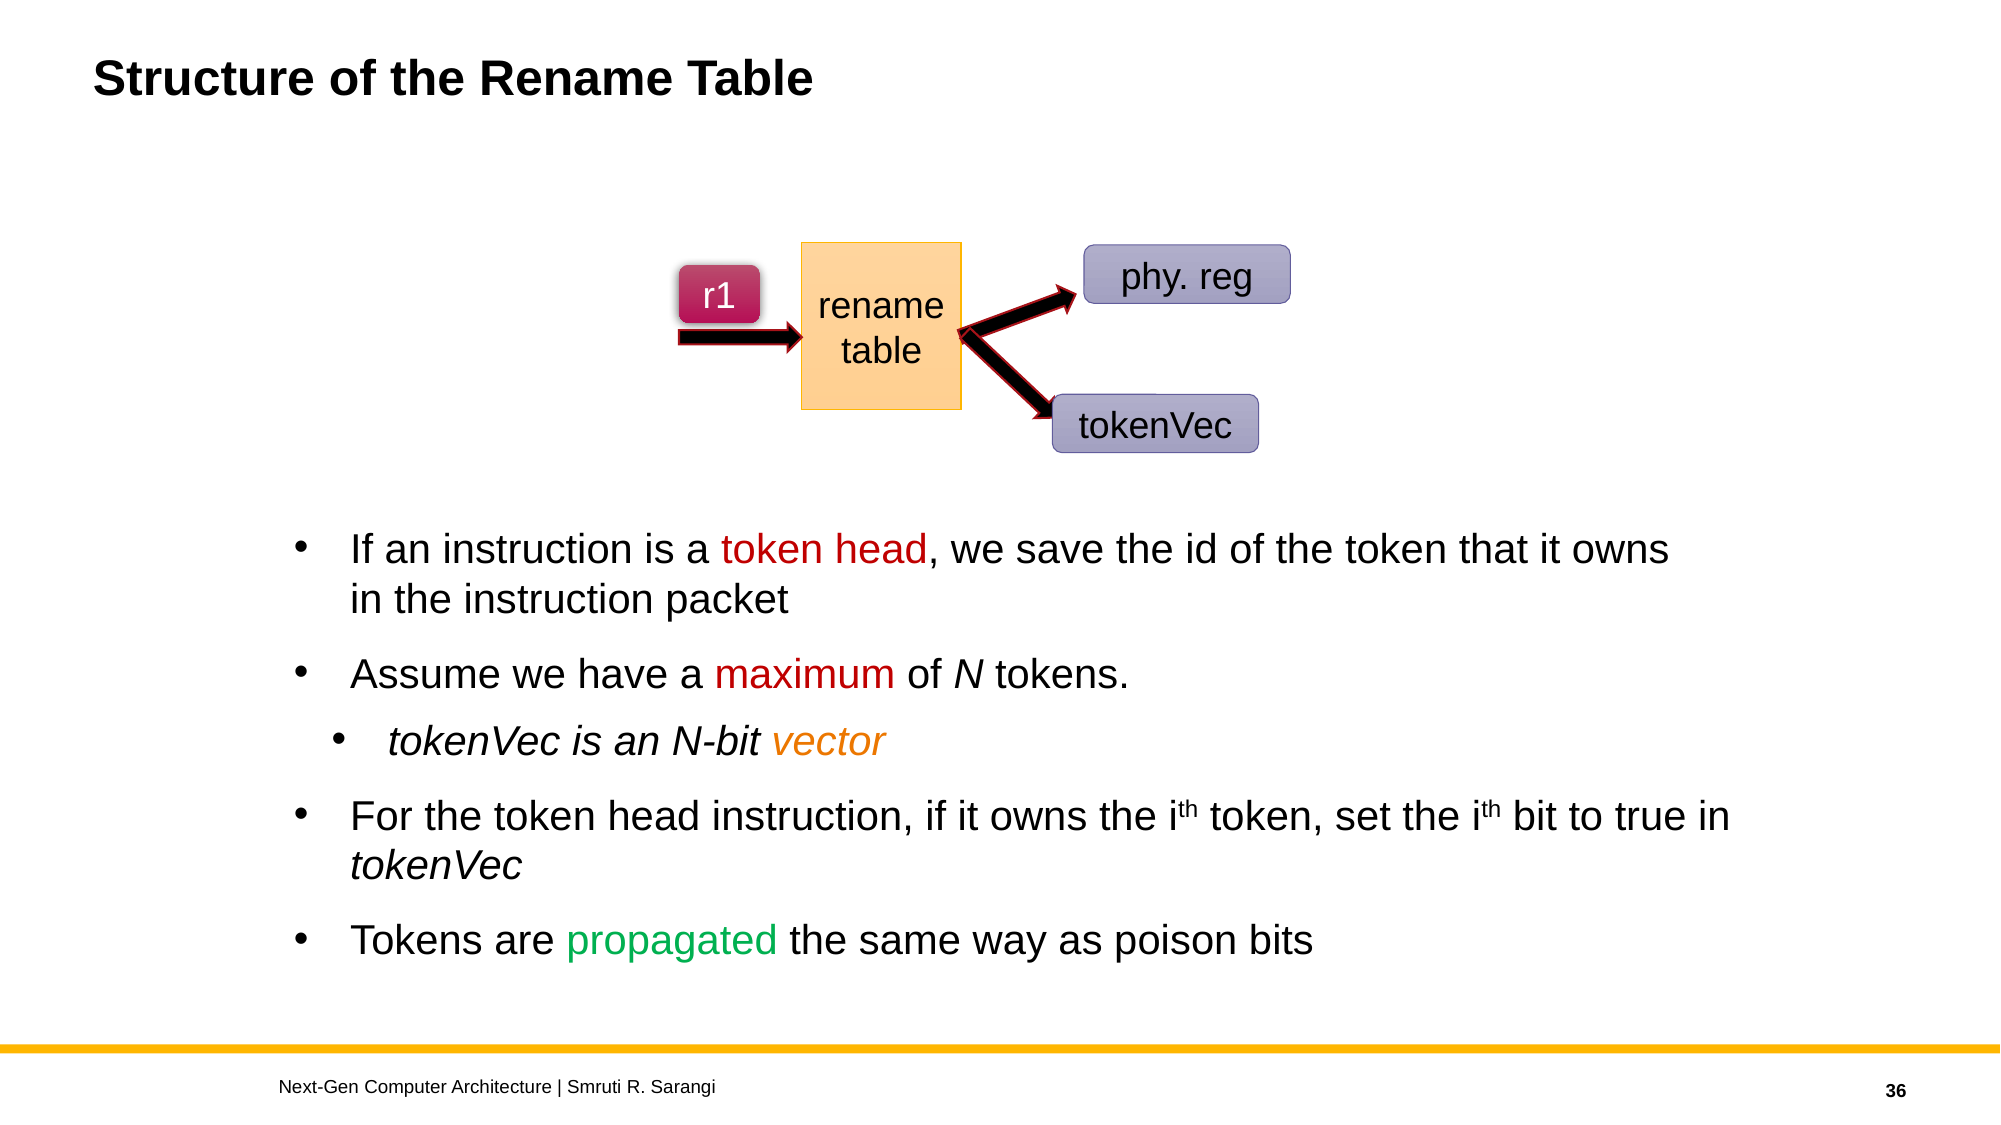

# Structure of the Rename Table
rename
table
phy. reg
r1

tokenVec
If an instruction is a token head, we save the id of the token that it owns
in the instruction packet
Assume we have a maximum of N tokens.
tokenVec is an N-bit vector
For the token head instruction, if it owns the ith token, set the ith bit to true in tokenVec
Tokens are propagated the same way as poison bits
Next-Gen Computer Architecture | Smruti R. Sarangi
36